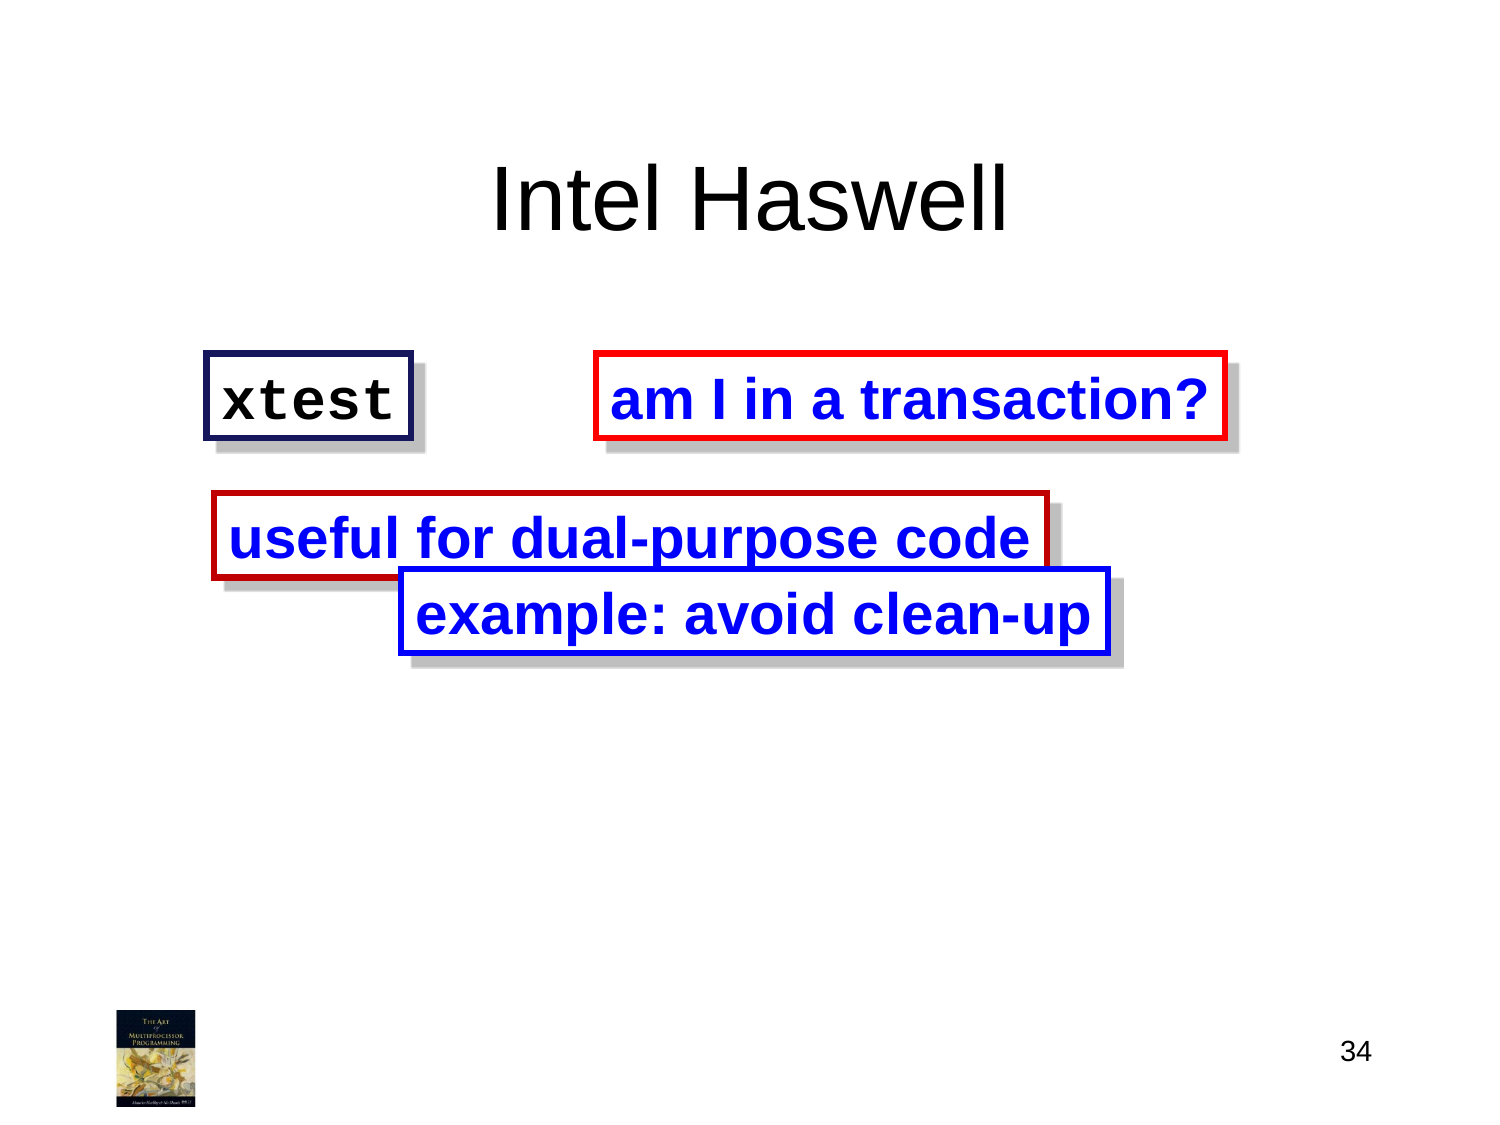

# Intel Haswell
xtest
am I in a transaction?
useful for dual-purpose code
example: avoid clean-up
34